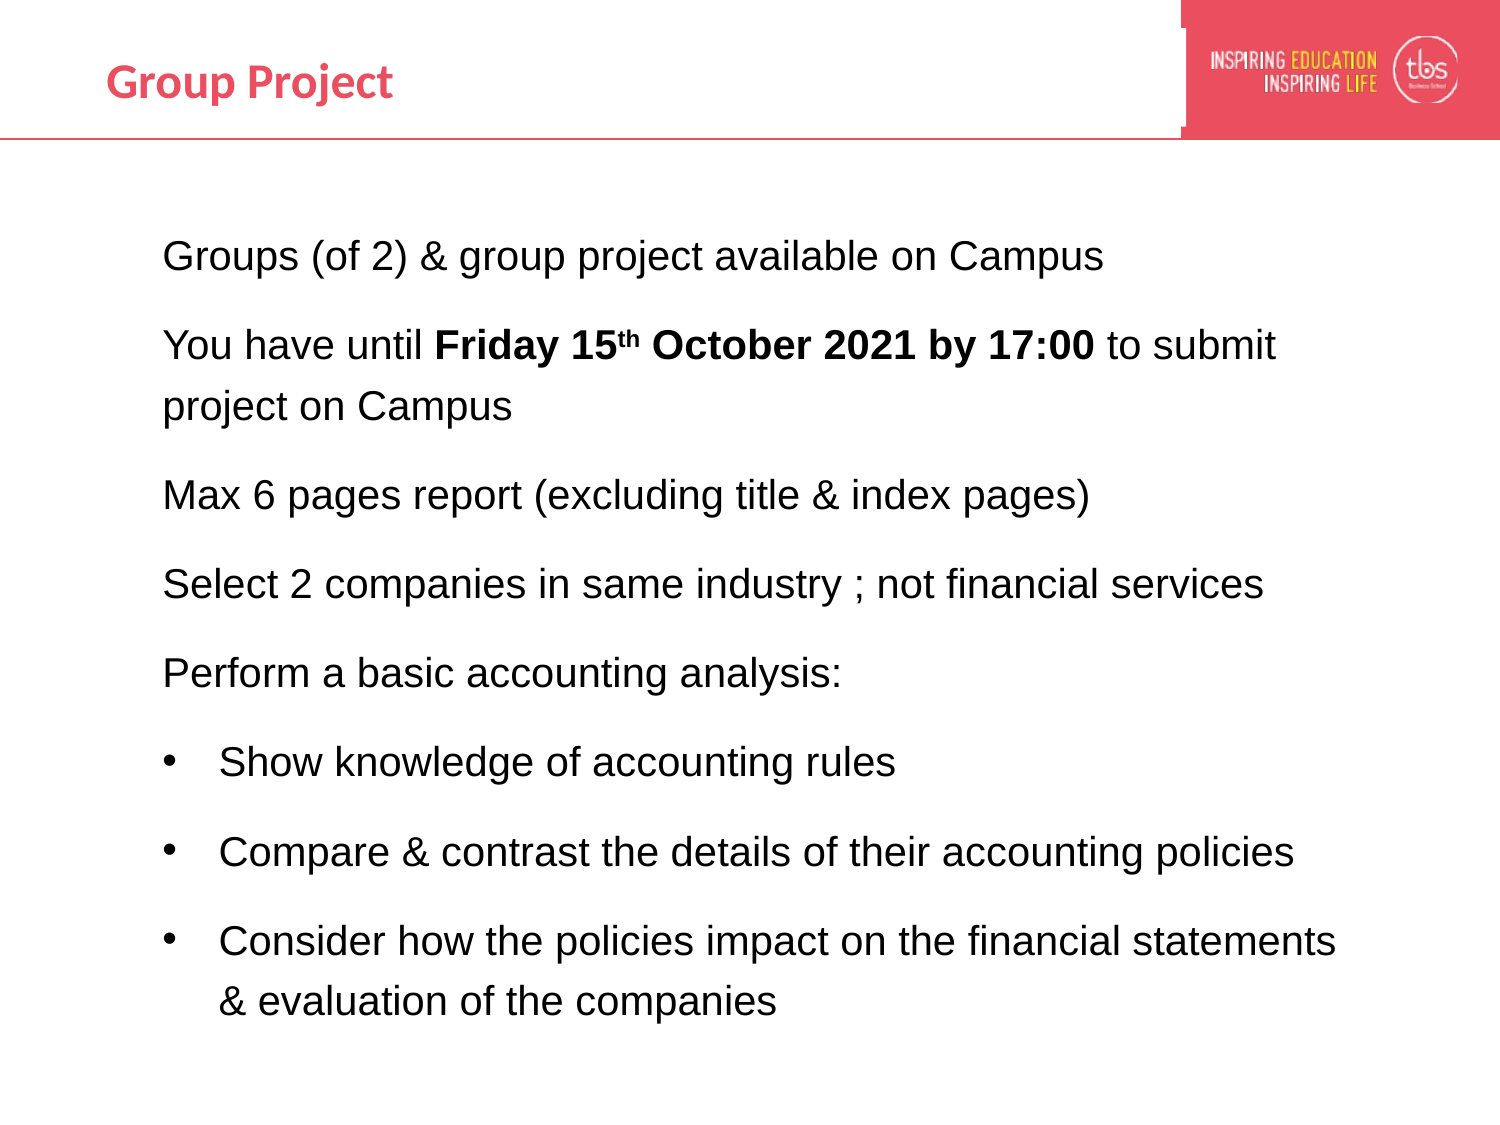

# Group Project
Groups (of 2) & group project available on Campus
You have until Friday 15th October 2021 by 17:00 to submit project on Campus
Max 6 pages report (excluding title & index pages)
Select 2 companies in same industry ; not financial services
Perform a basic accounting analysis:
Show knowledge of accounting rules
Compare & contrast the details of their accounting policies
Consider how the policies impact on the financial statements & evaluation of the companies